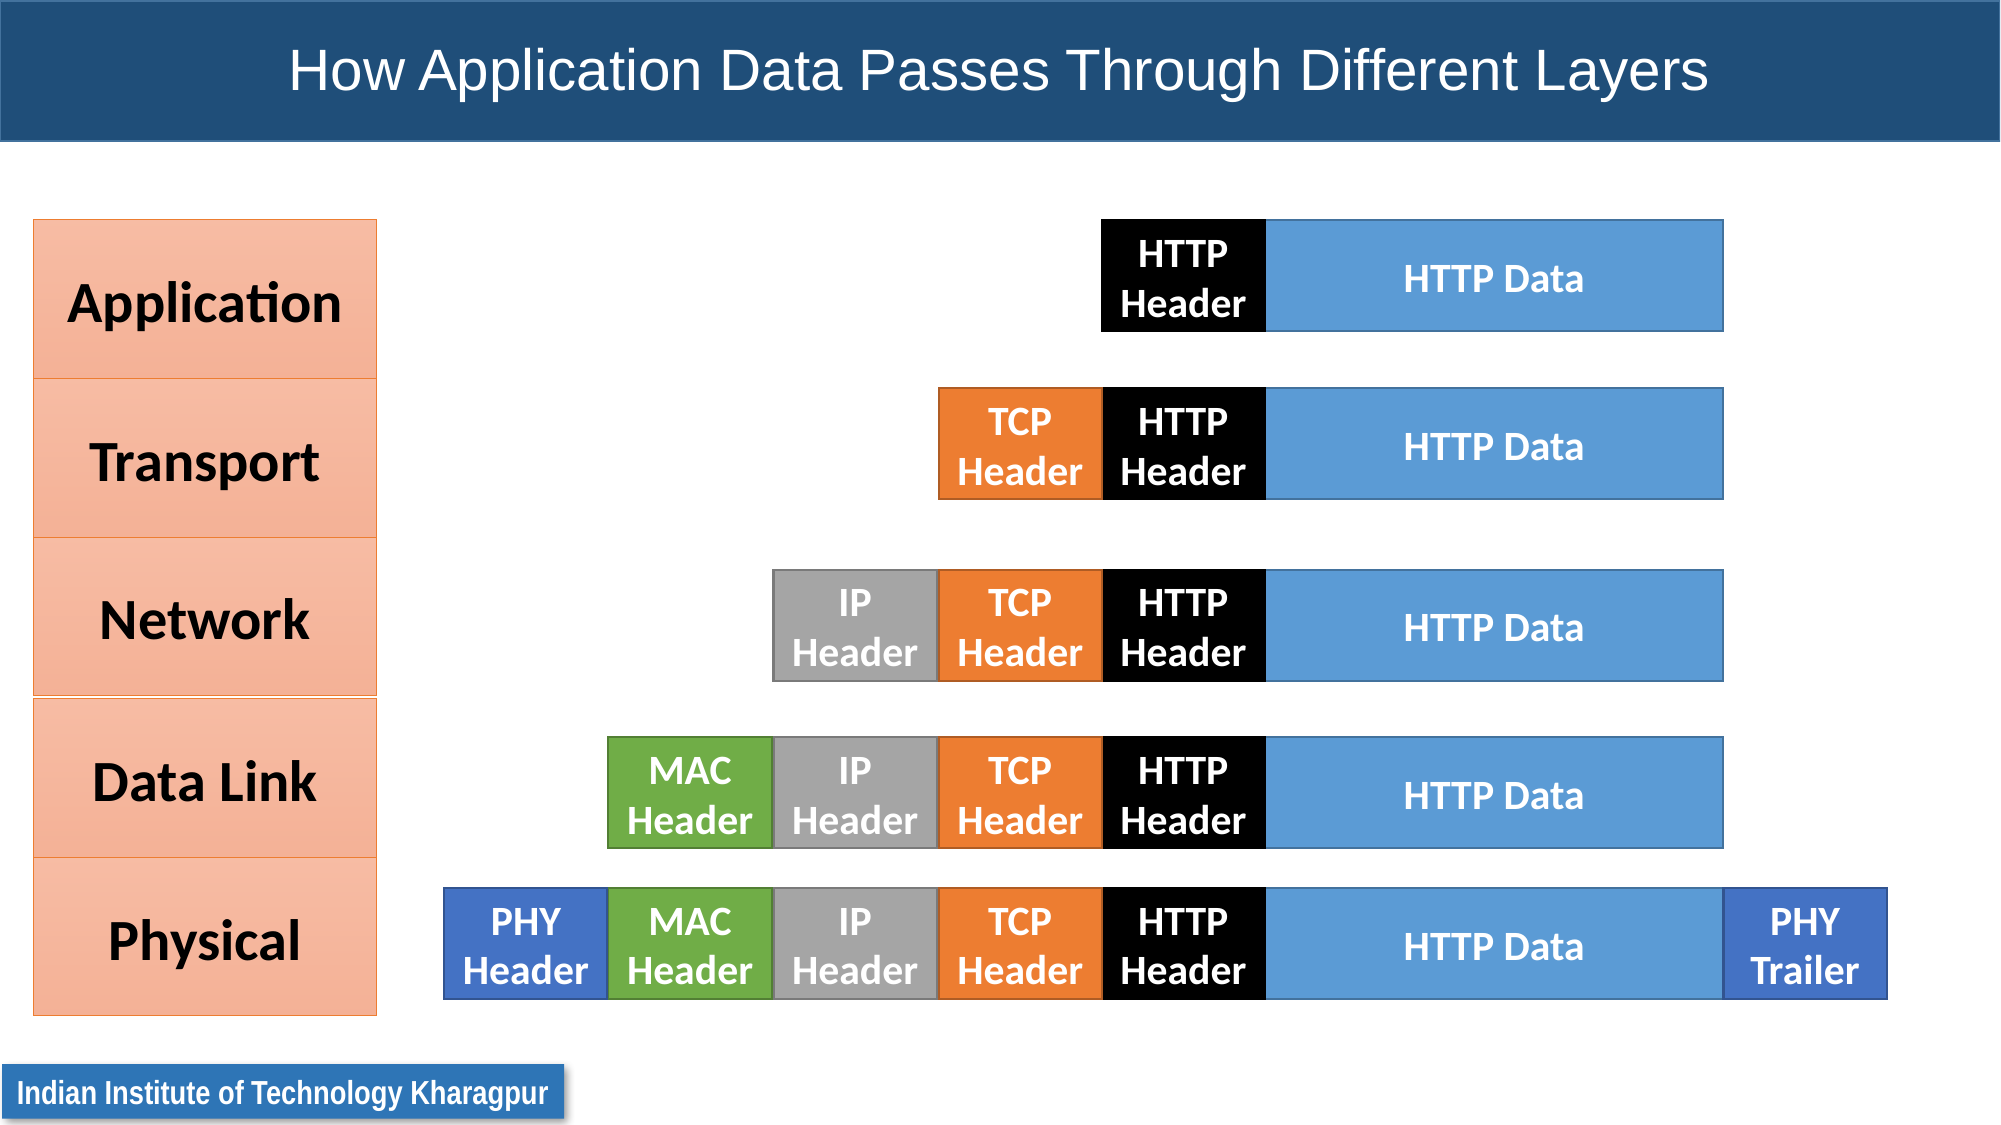

# How Application Data Passes Through Different Layers
Application
Transport
Network
Data Link
Physical
HTTP Header
HTTP Data
TCP Header
HTTP Header
HTTP Data
IP Header
TCP Header
HTTP Header
HTTP Data
MAC Header
IP Header
TCP Header
HTTP Header
HTTP Data
PHY Header
PHY Trailer
MAC Header
IP Header
TCP Header
HTTP Header
HTTP Data